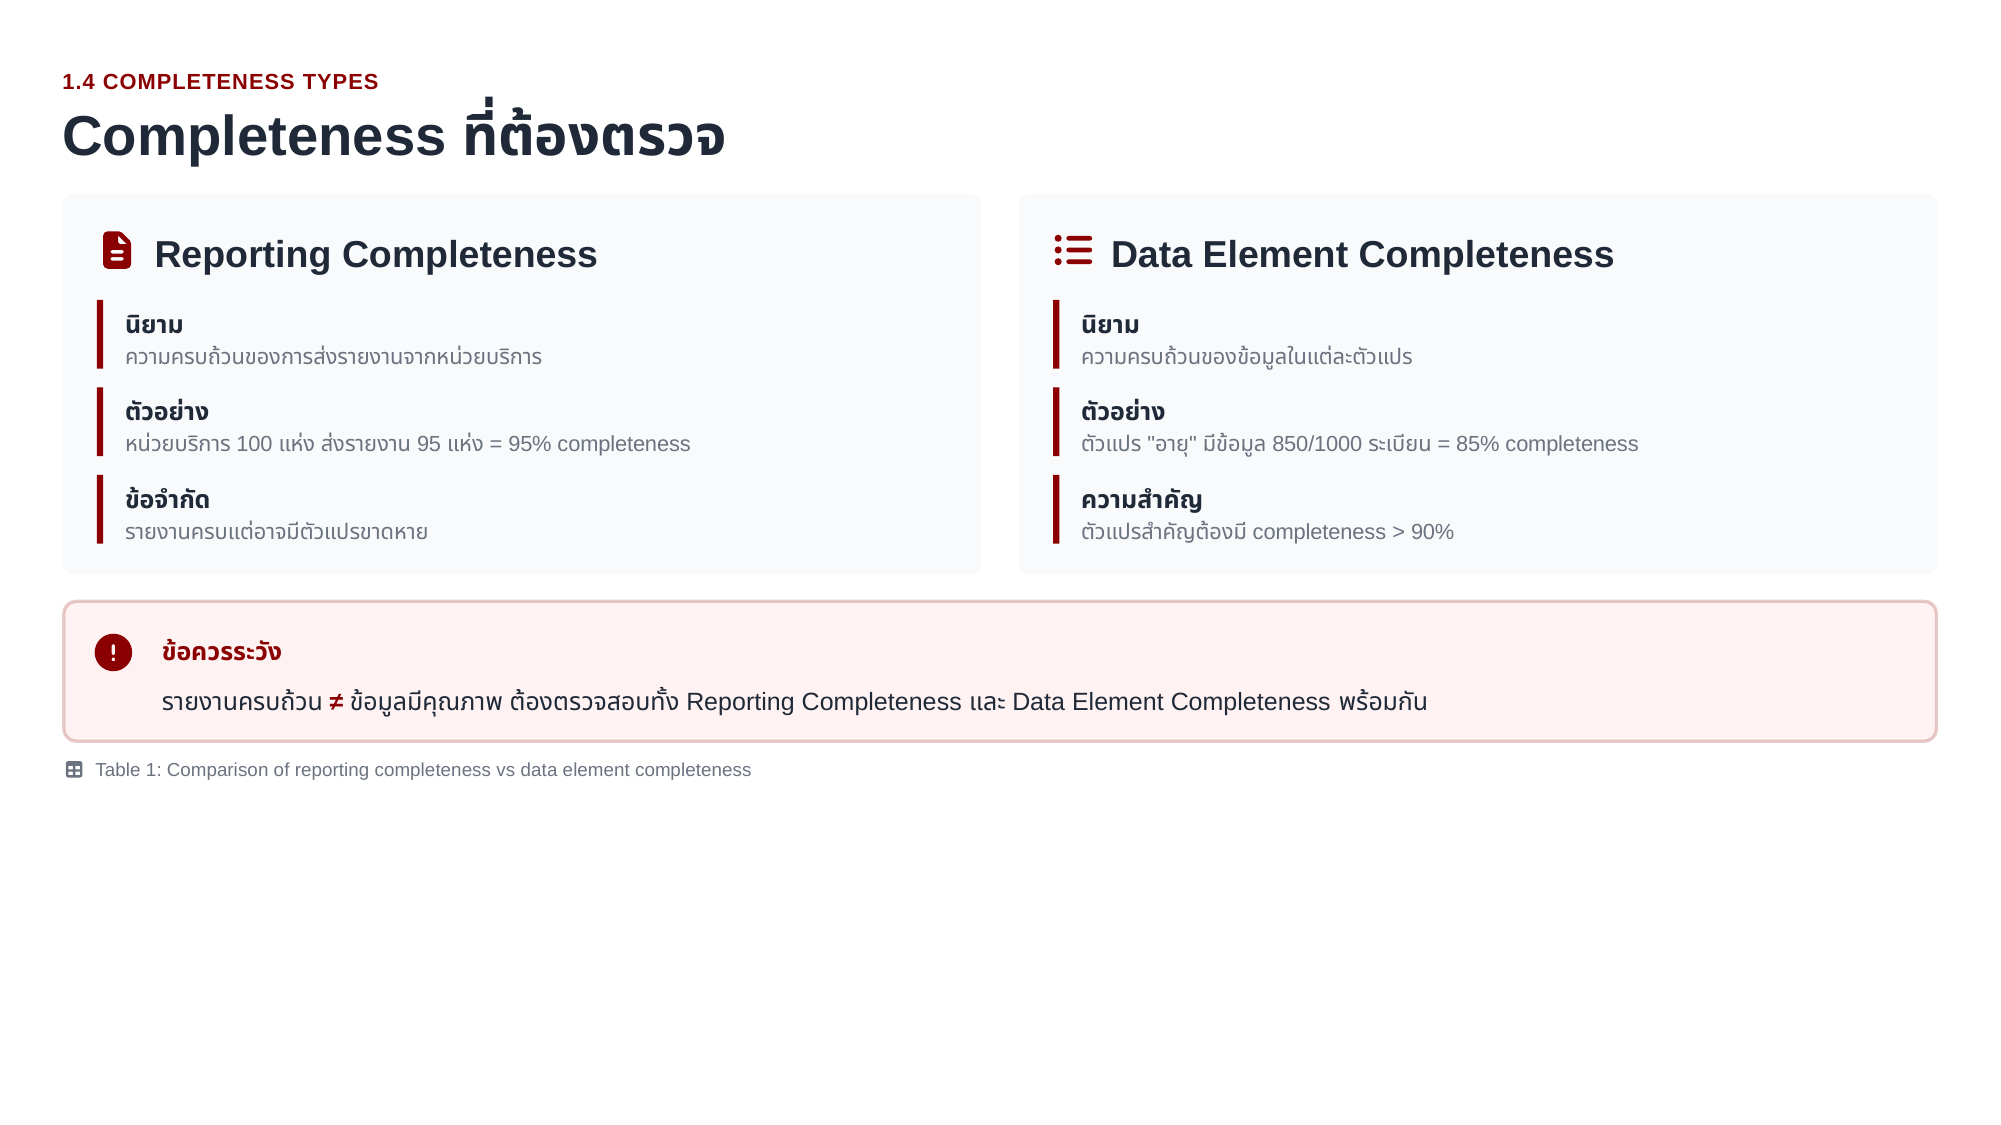

1.4 COMPLETENESS TYPES
Completeness ที่ต้องตรวจ

Reporting Completeness
Data Element Completeness

นิยาม

นิยาม
ความครบถ้วนของการส่งรายงานจากหน่วยบริการ
ความครบถ้วนของข้อมูลในแต่ละตัวแปร

ตัวอย่าง

ตัวอย่าง
หน่วยบริการ 100 แห่ง ส่งรายงาน 95 แห่ง = 95% completeness
ตัวแปร "อายุ" มีข้อมูล 850/1000 ระเบียน = 85% completeness

ข้อจำกัด

ความสำคัญ
รายงานครบแต่อาจมีตัวแปรขาดหาย
ตัวแปรสำคัญต้องมี completeness > 90%

ข้อควรระวัง

รายงานครบถ้วน ≠ ข้อมูลมีคุณภาพ ต้องตรวจสอบทั้ง Reporting Completeness และ Data Element Completeness พร้อมกัน
Table 1: Comparison of reporting completeness vs data element completeness